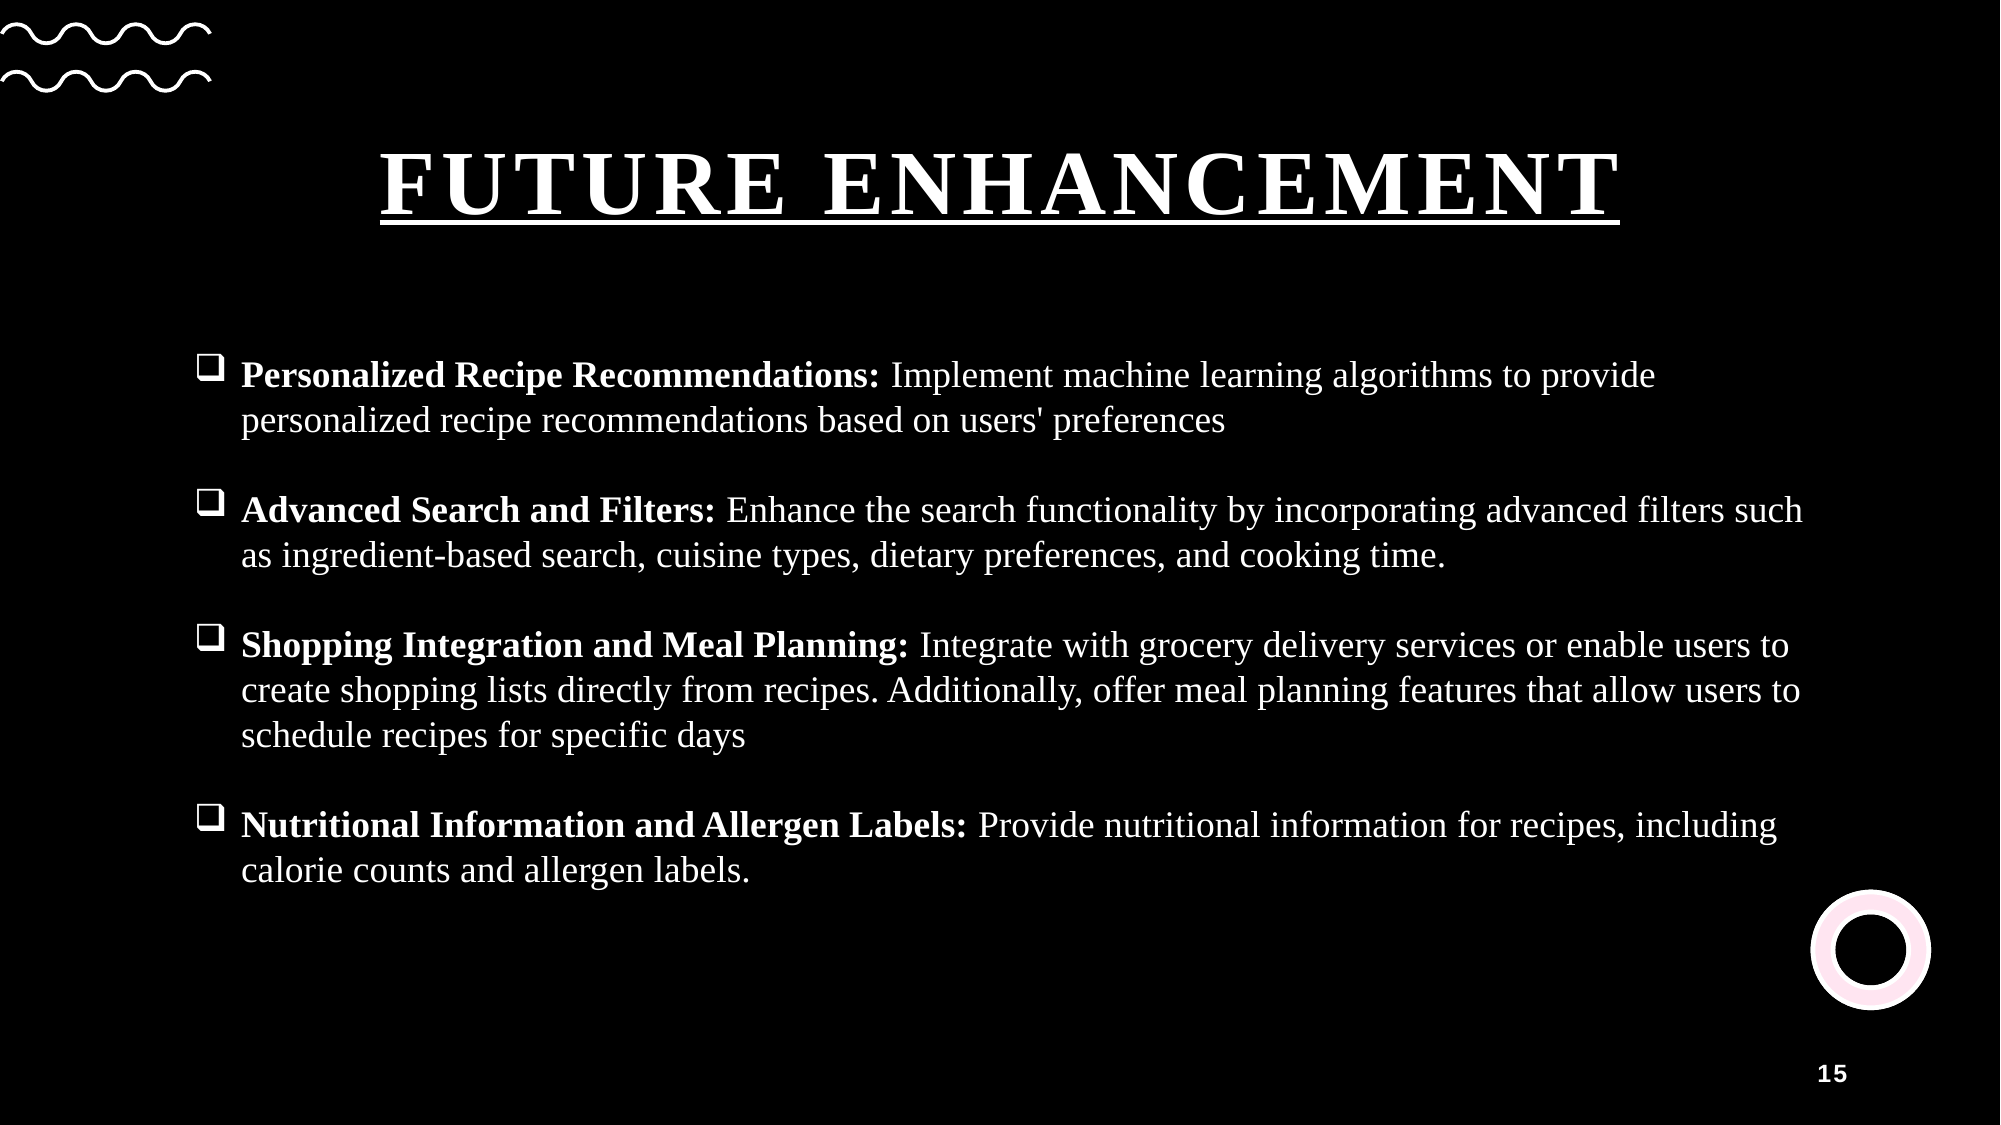

# FUTURE ENHANCEMENT
Personalized Recipe Recommendations: Implement machine learning algorithms to provide personalized recipe recommendations based on users' preferences

Advanced Search and Filters: Enhance the search functionality by incorporating advanced filters such as ingredient-based search, cuisine types, dietary preferences, and cooking time.

Shopping Integration and Meal Planning: Integrate with grocery delivery services or enable users to create shopping lists directly from recipes. Additionally, offer meal planning features that allow users to schedule recipes for specific days

Nutritional Information and Allergen Labels: Provide nutritional information for recipes, including calorie counts and allergen labels.

15